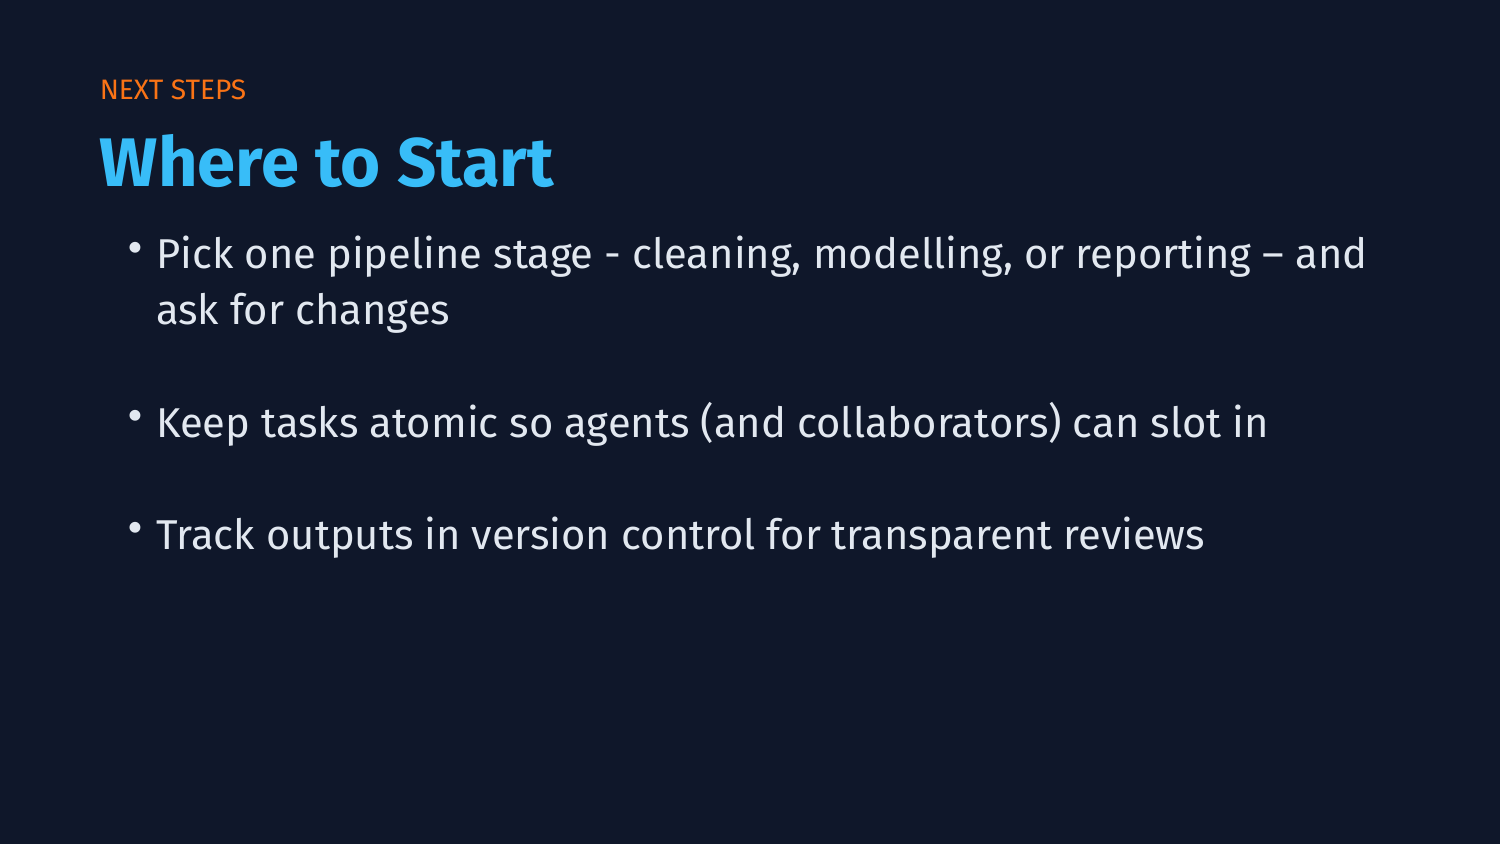

NEXT STEPS
Where to Start
Pick one pipeline stage - cleaning, modelling, or reporting – and ask for changes

Keep tasks atomic so agents (and collaborators) can slot in

Track outputs in version control for transparent reviews